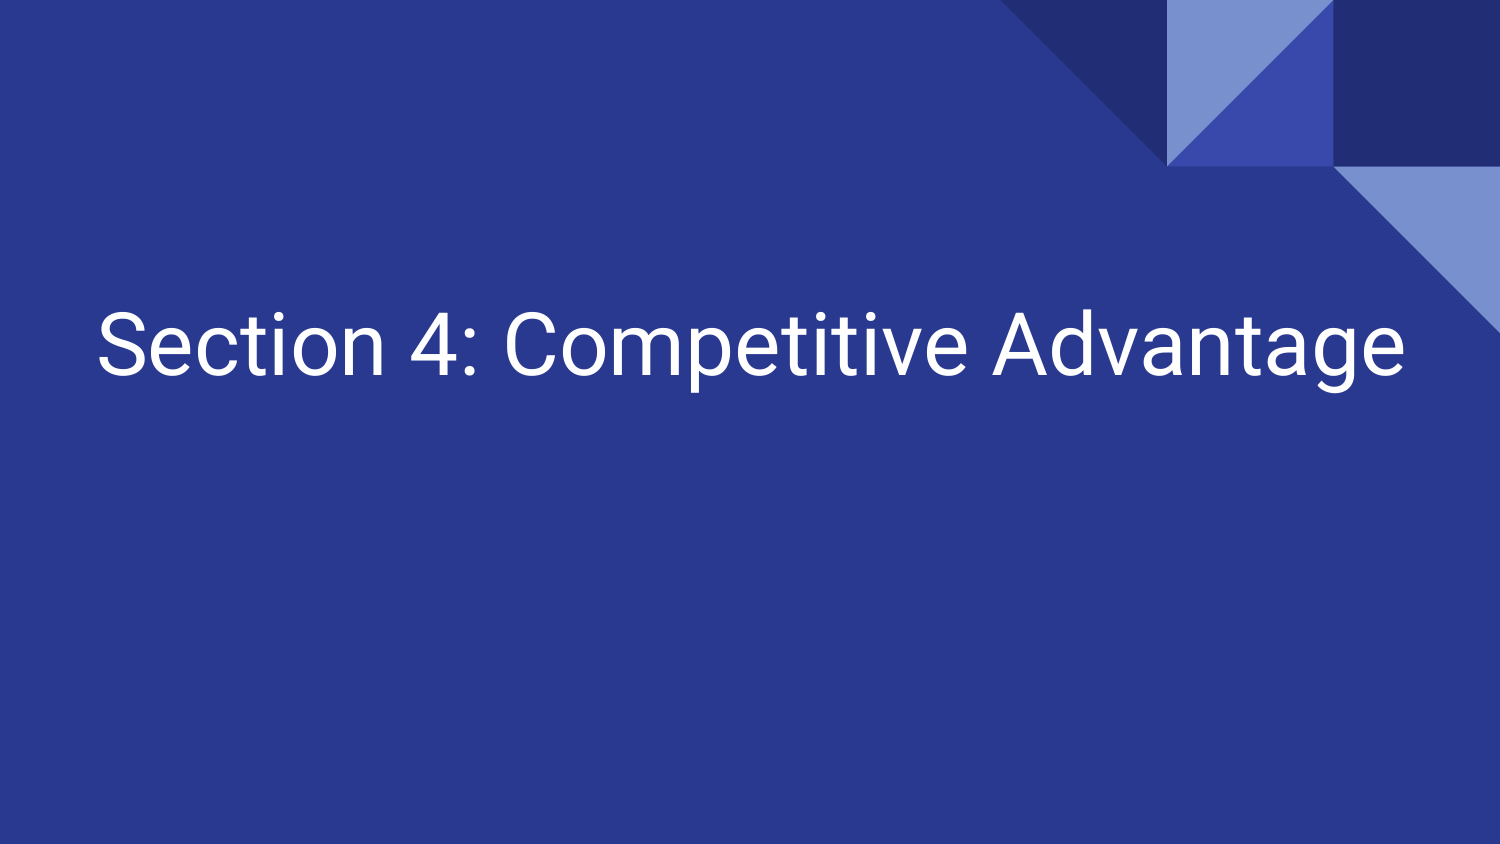

SEC 4 AND 5: DAN
# Section 4: Competitive Advantage